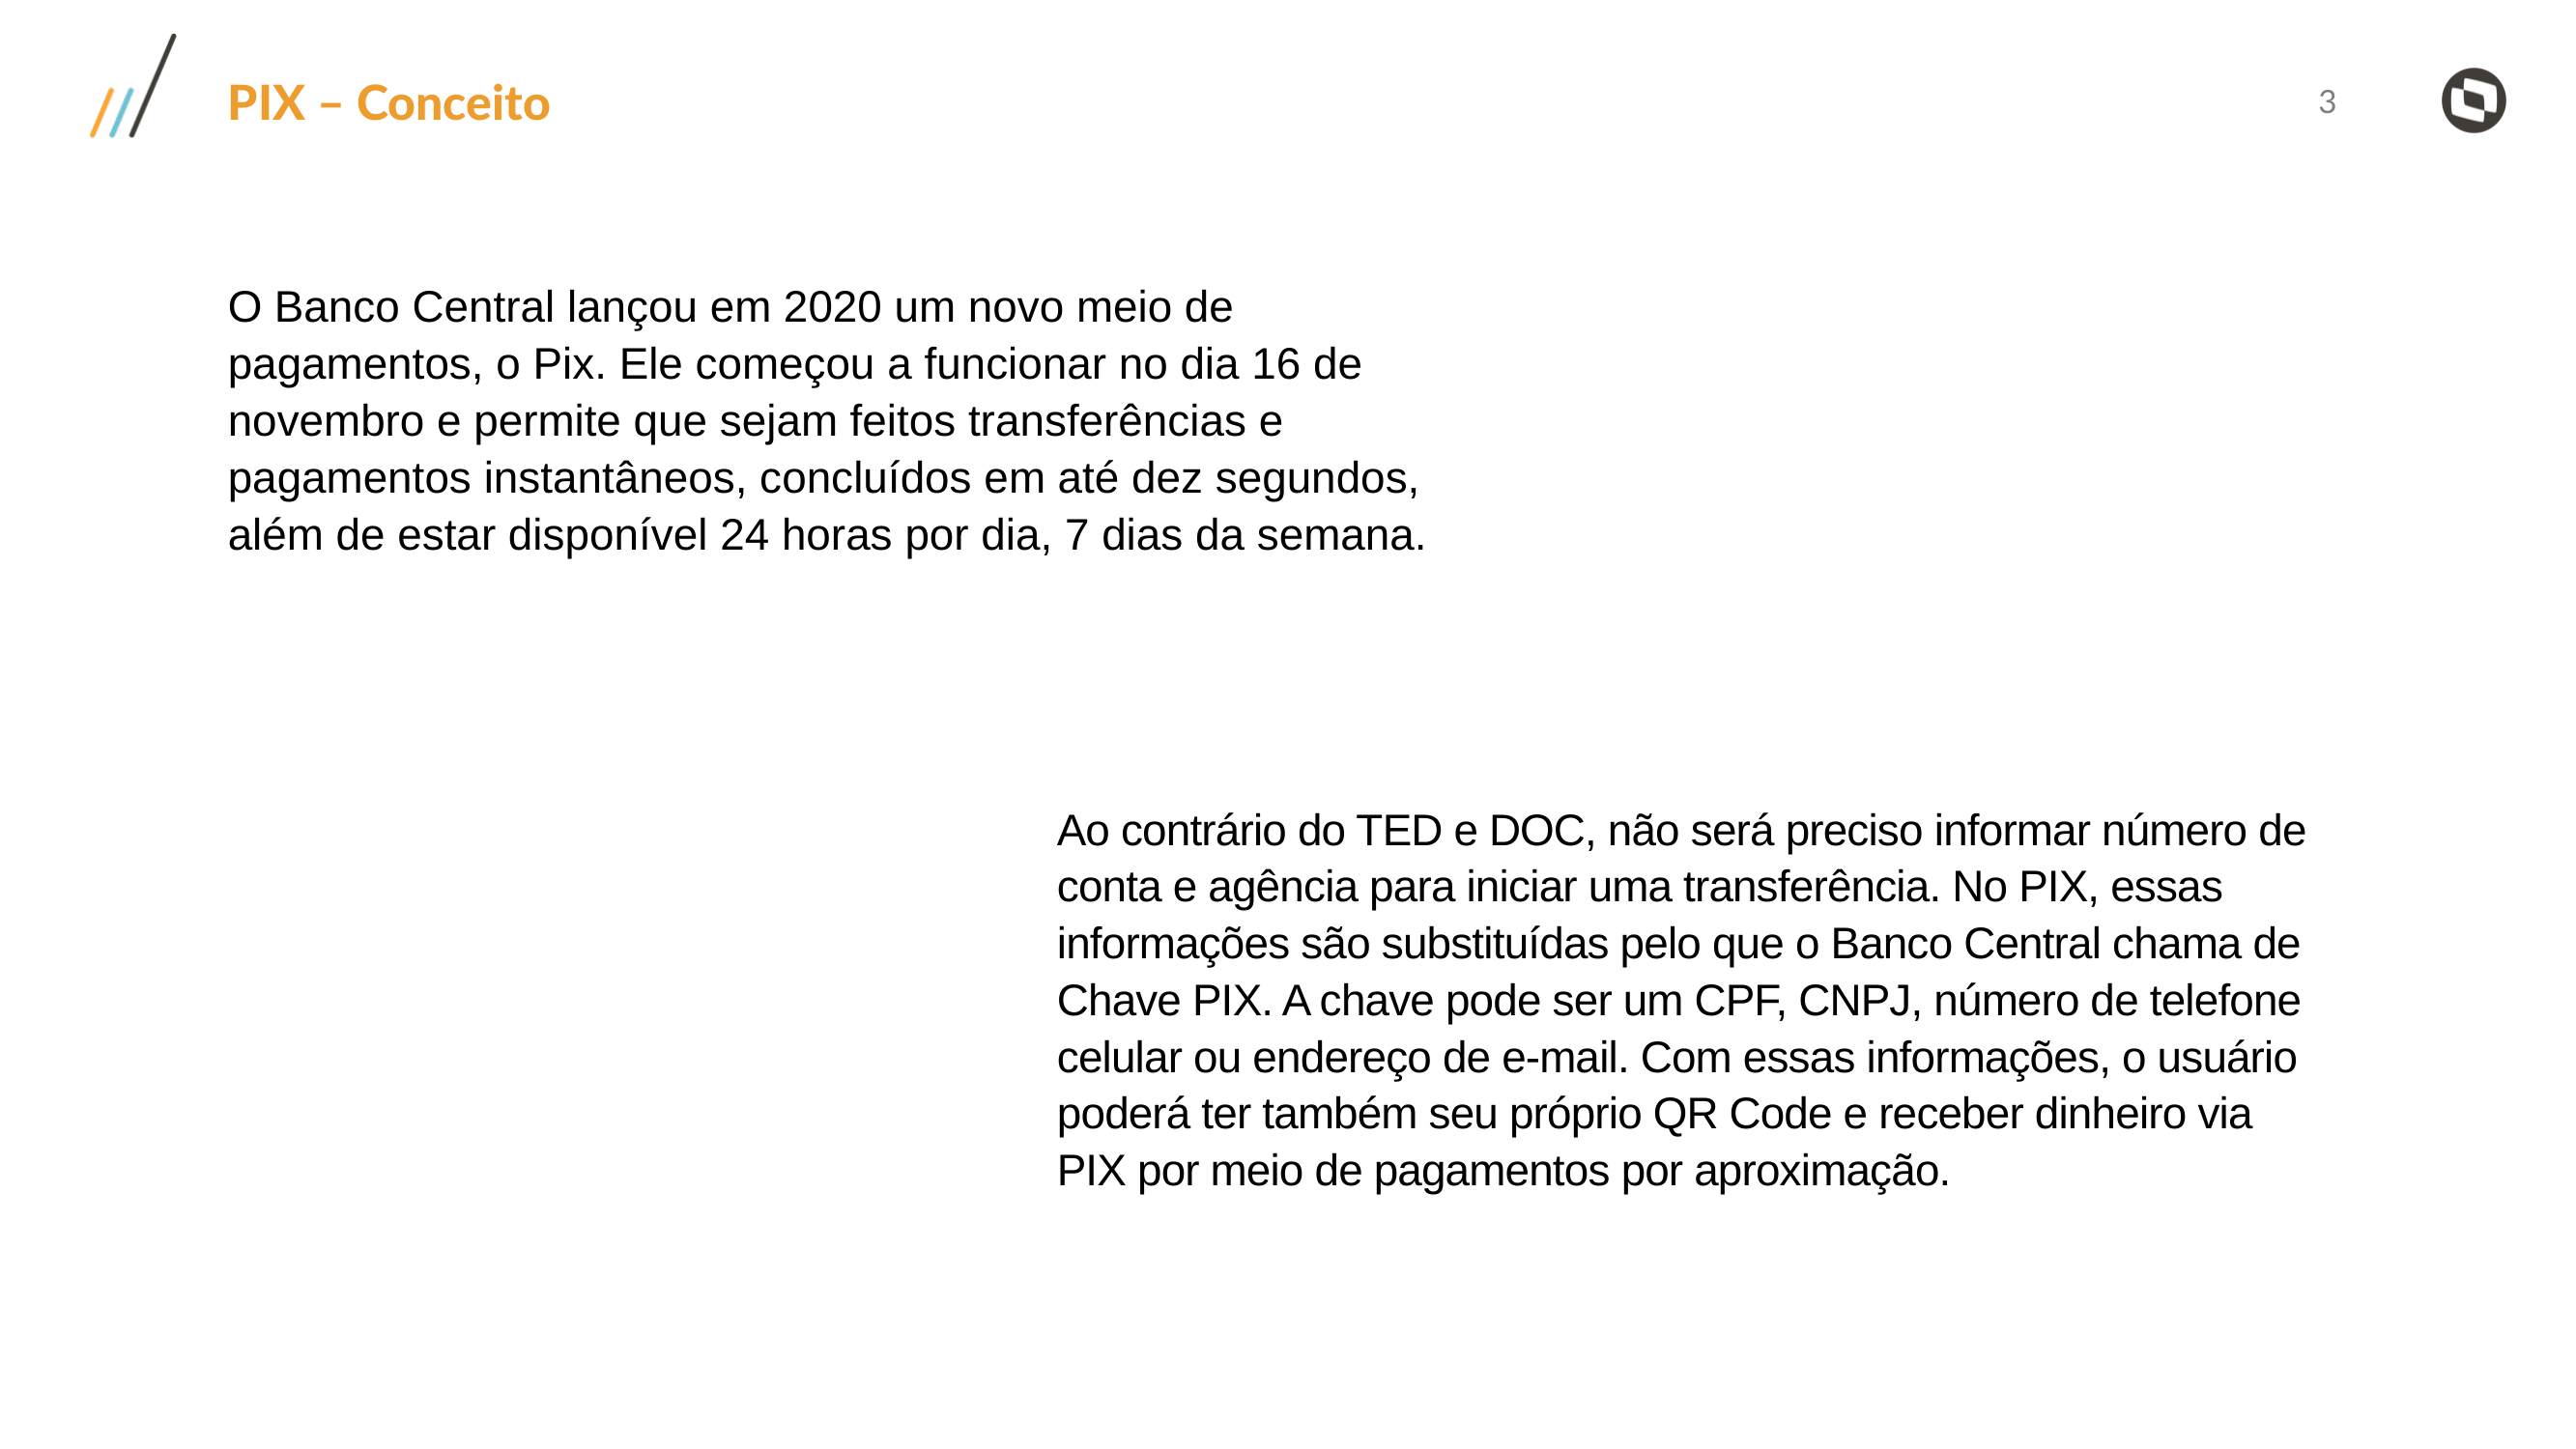

PIX – Conceito
O Banco Central lançou em 2020 um novo meio de pagamentos, o Pix. Ele começou a funcionar no dia 16 de novembro e permite que sejam feitos transferências e pagamentos instantâneos, concluídos em até dez segundos, além de estar disponível 24 horas por dia, 7 dias da semana.
Ao contrário do TED e DOC, não será preciso informar número de conta e agência para iniciar uma transferência. No PIX, essas informações são substituídas pelo que o Banco Central chama de Chave PIX. A chave pode ser um CPF, CNPJ, número de telefone celular ou endereço de e-mail. Com essas informações, o usuário poderá ter também seu próprio QR Code e receber dinheiro via PIX por meio de pagamentos por aproximação.